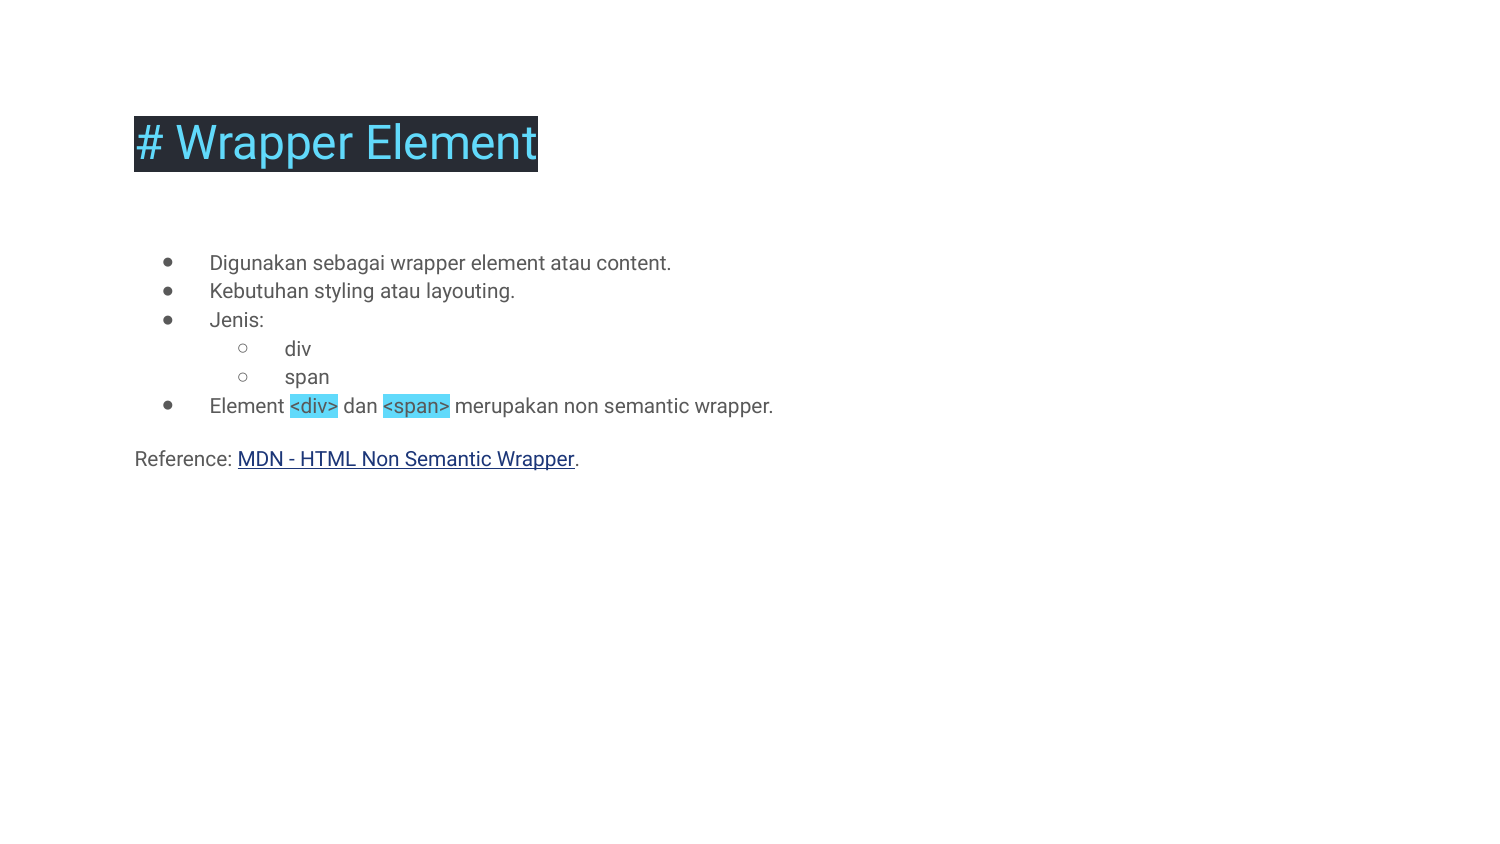

# Wrapper Element
Digunakan sebagai wrapper element atau content.
Kebutuhan styling atau layouting.
Jenis:
div
span
Element <div> dan <span> merupakan non semantic wrapper.
Reference: MDN - HTML Non Semantic Wrapper.